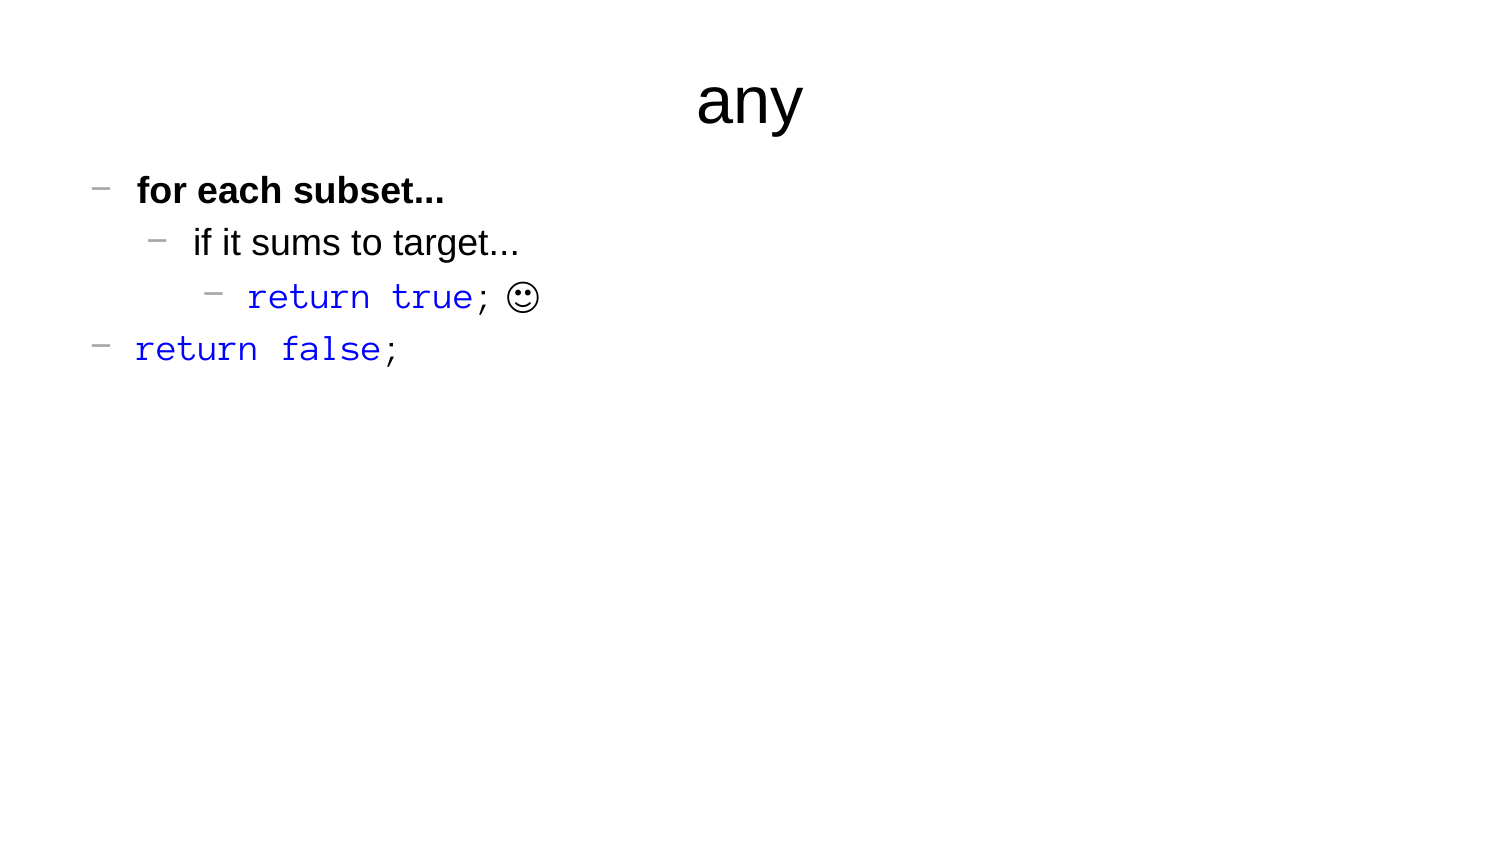

# any
for each subset...
if it sums to target...
return true; 🙂
return false;